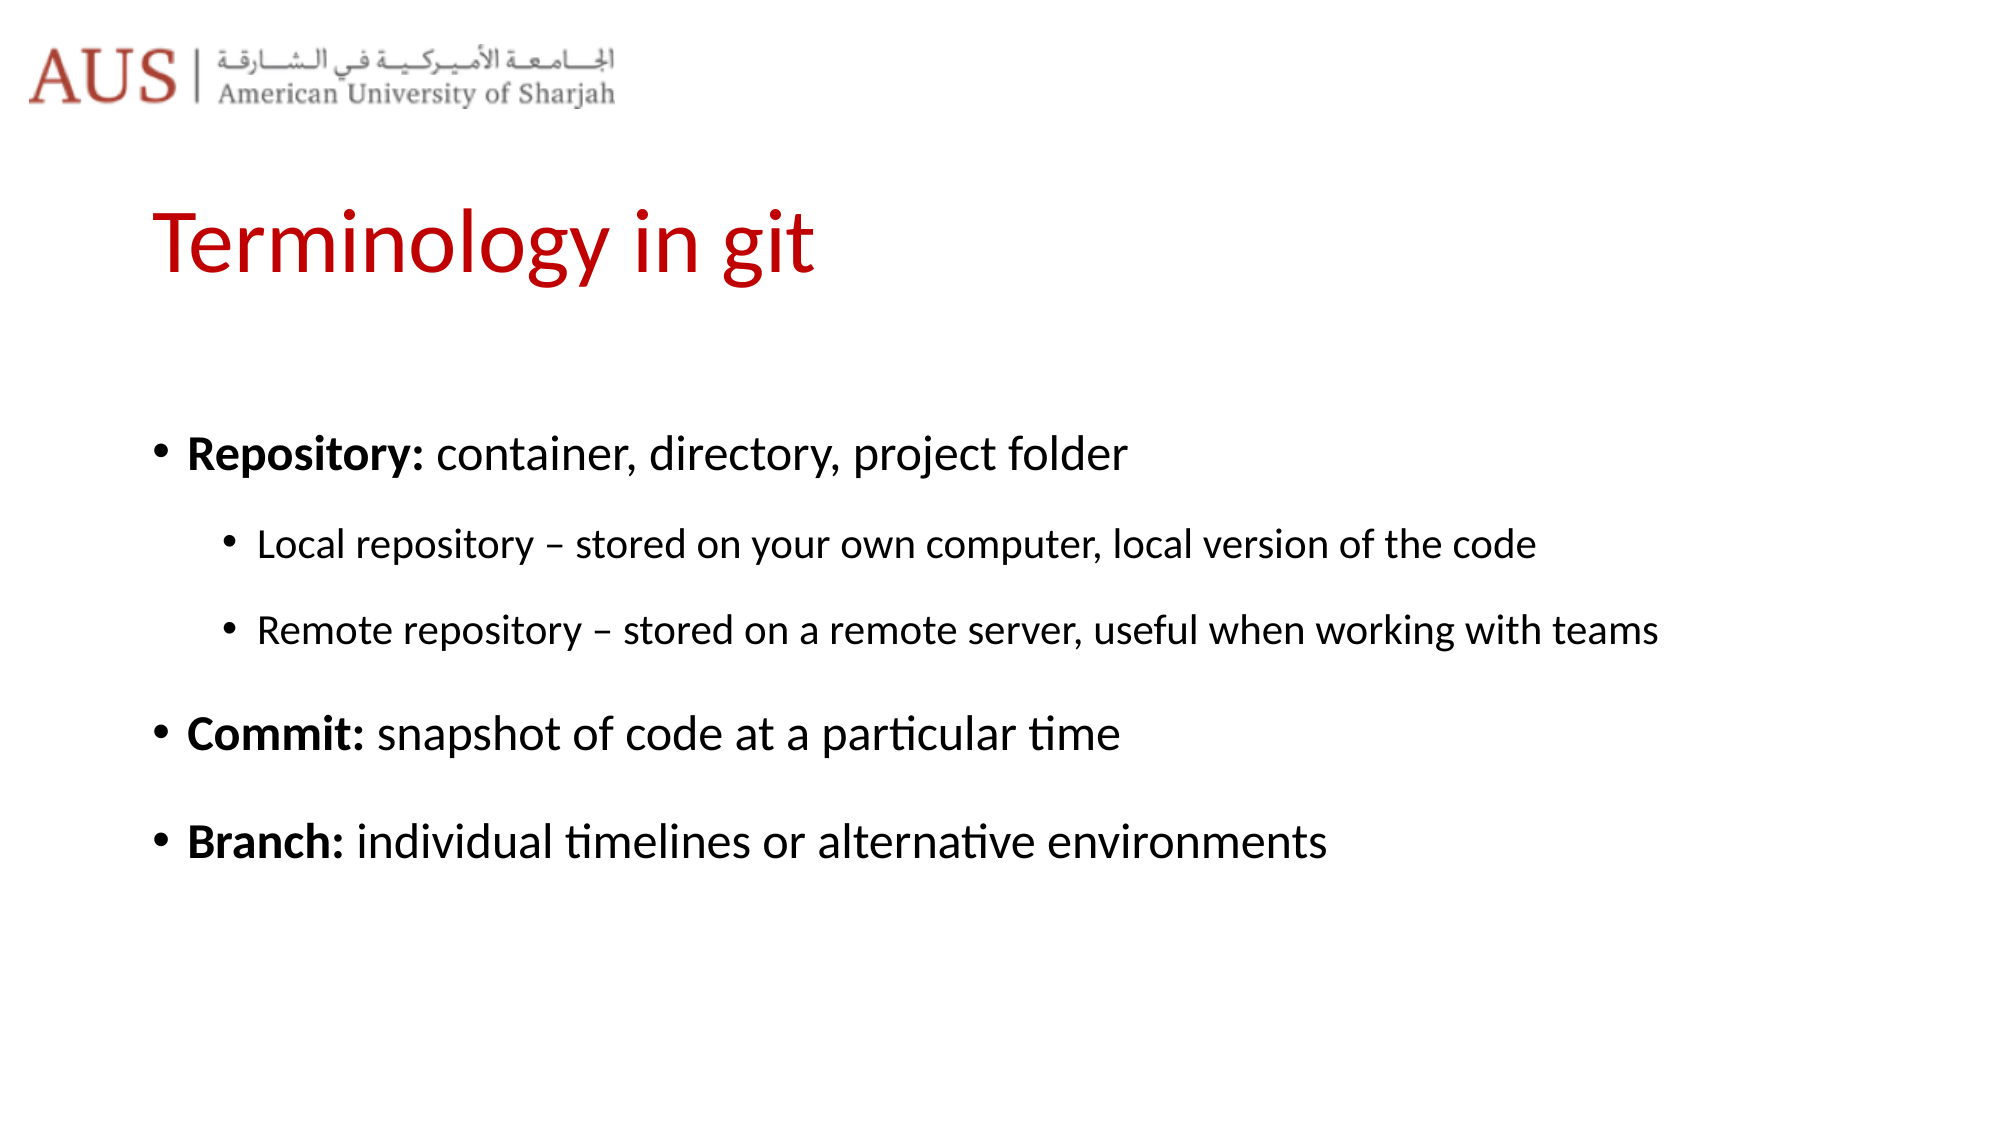

# Terminology in git
Repository: container, directory, project folder
Local repository – stored on your own computer, local version of the code
Remote repository – stored on a remote server, useful when working with teams
Commit: snapshot of code at a particular time
Branch: individual timelines or alternative environments